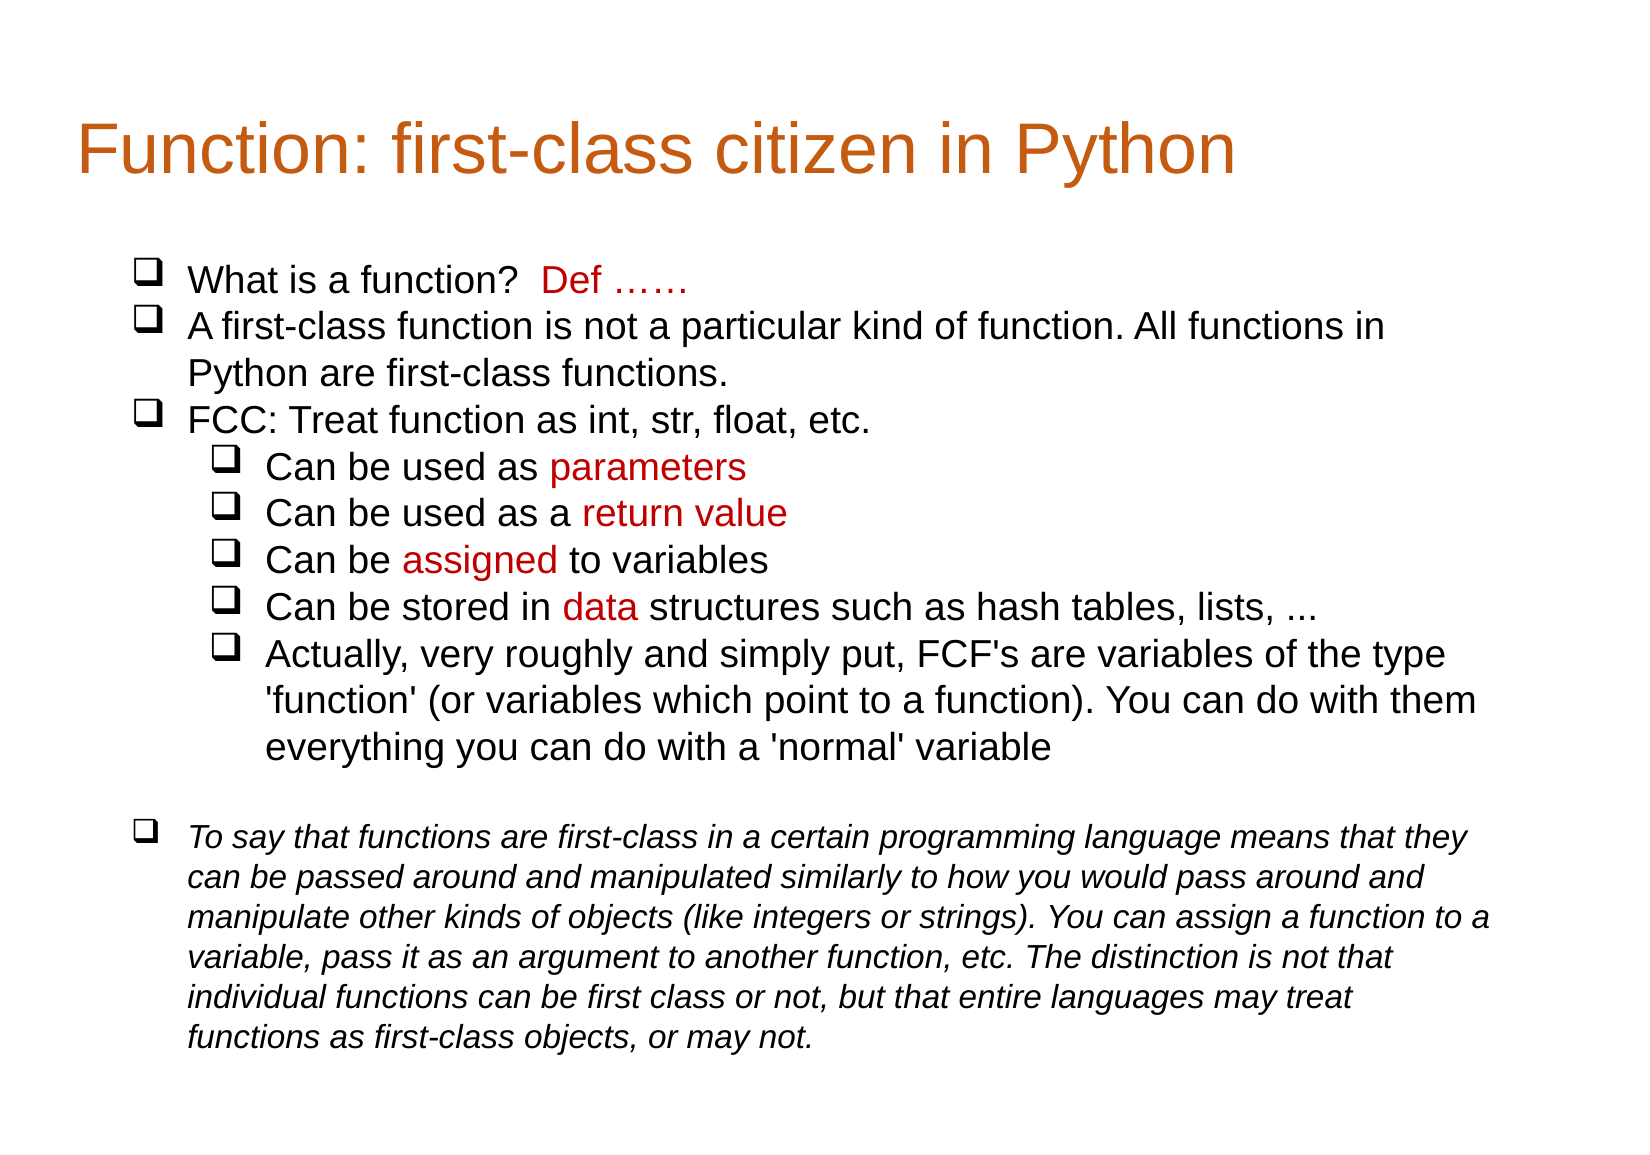

Function: first-class citizen in Python
What is a function?  Def ……
A first-class function is not a particular kind of function. All functions in Python are first-class functions.
FCC: Treat function as int, str, float, etc.
Can be used as parameters
Can be used as a return value
Can be assigned to variables
Can be stored in data structures such as hash tables, lists, ...
Actually, very roughly and simply put, FCF's are variables of the type 'function' (or variables which point to a function). You can do with them everything you can do with a 'normal' variable

To say that functions are first-class in a certain programming language means that they can be passed around and manipulated similarly to how you would pass around and manipulate other kinds of objects (like integers or strings). You can assign a function to a variable, pass it as an argument to another function, etc. The distinction is not that individual functions can be first class or not, but that entire languages may treat functions as first-class objects, or may not.